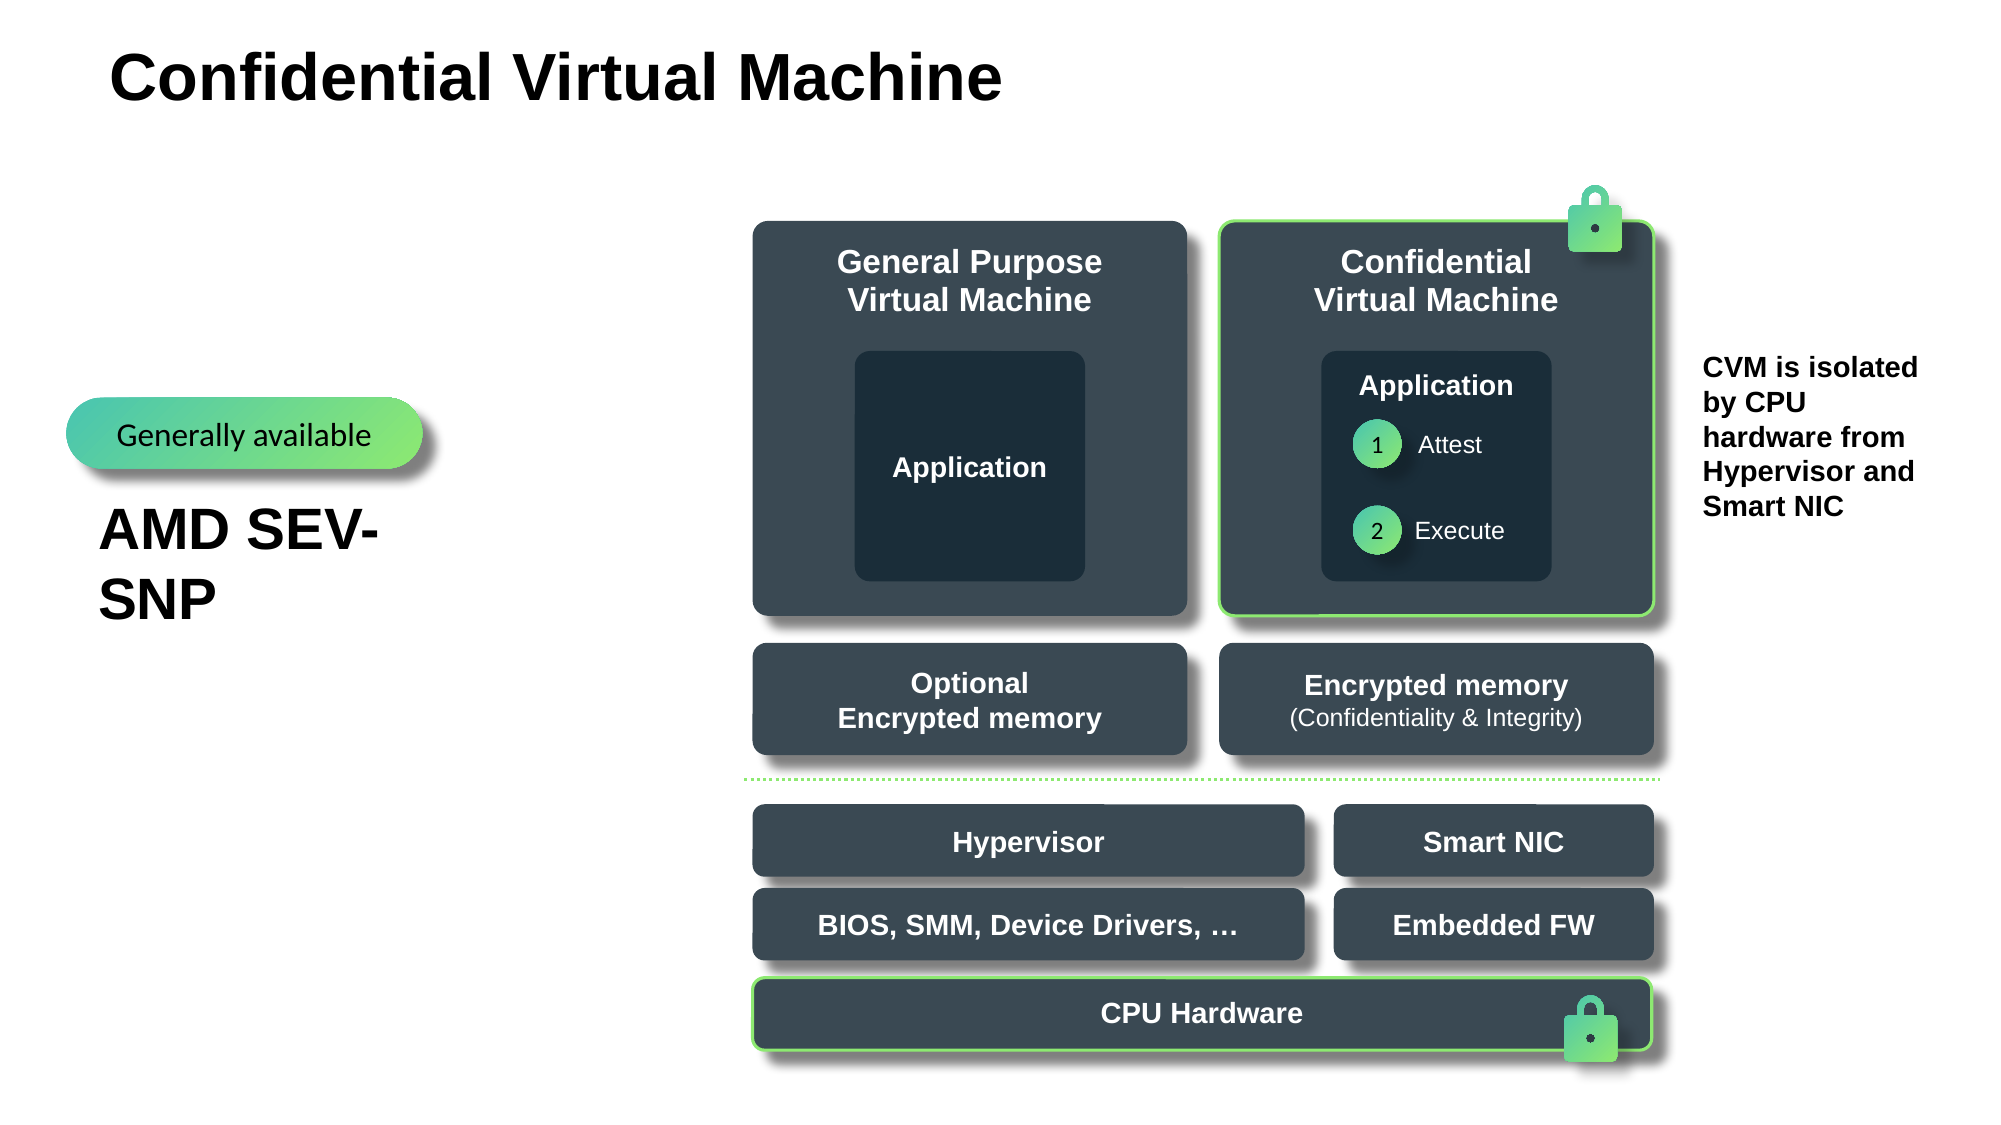

Confidential Virtual Machine

Confidential
Virtual Machine
CVM is isolated by CPU hardware from Hypervisor and Smart NIC
Application
1
Attest
2
Execute
Encrypted memory
(Confidentiality & Integrity)
General Purpose
Virtual Machine
Application
Generally available
AMD SEV-SNP
Optional
Encrypted memory
Hypervisor
Smart NIC
BIOS, SMM, Device Drivers, …
Embedded FW
CPU Hardware